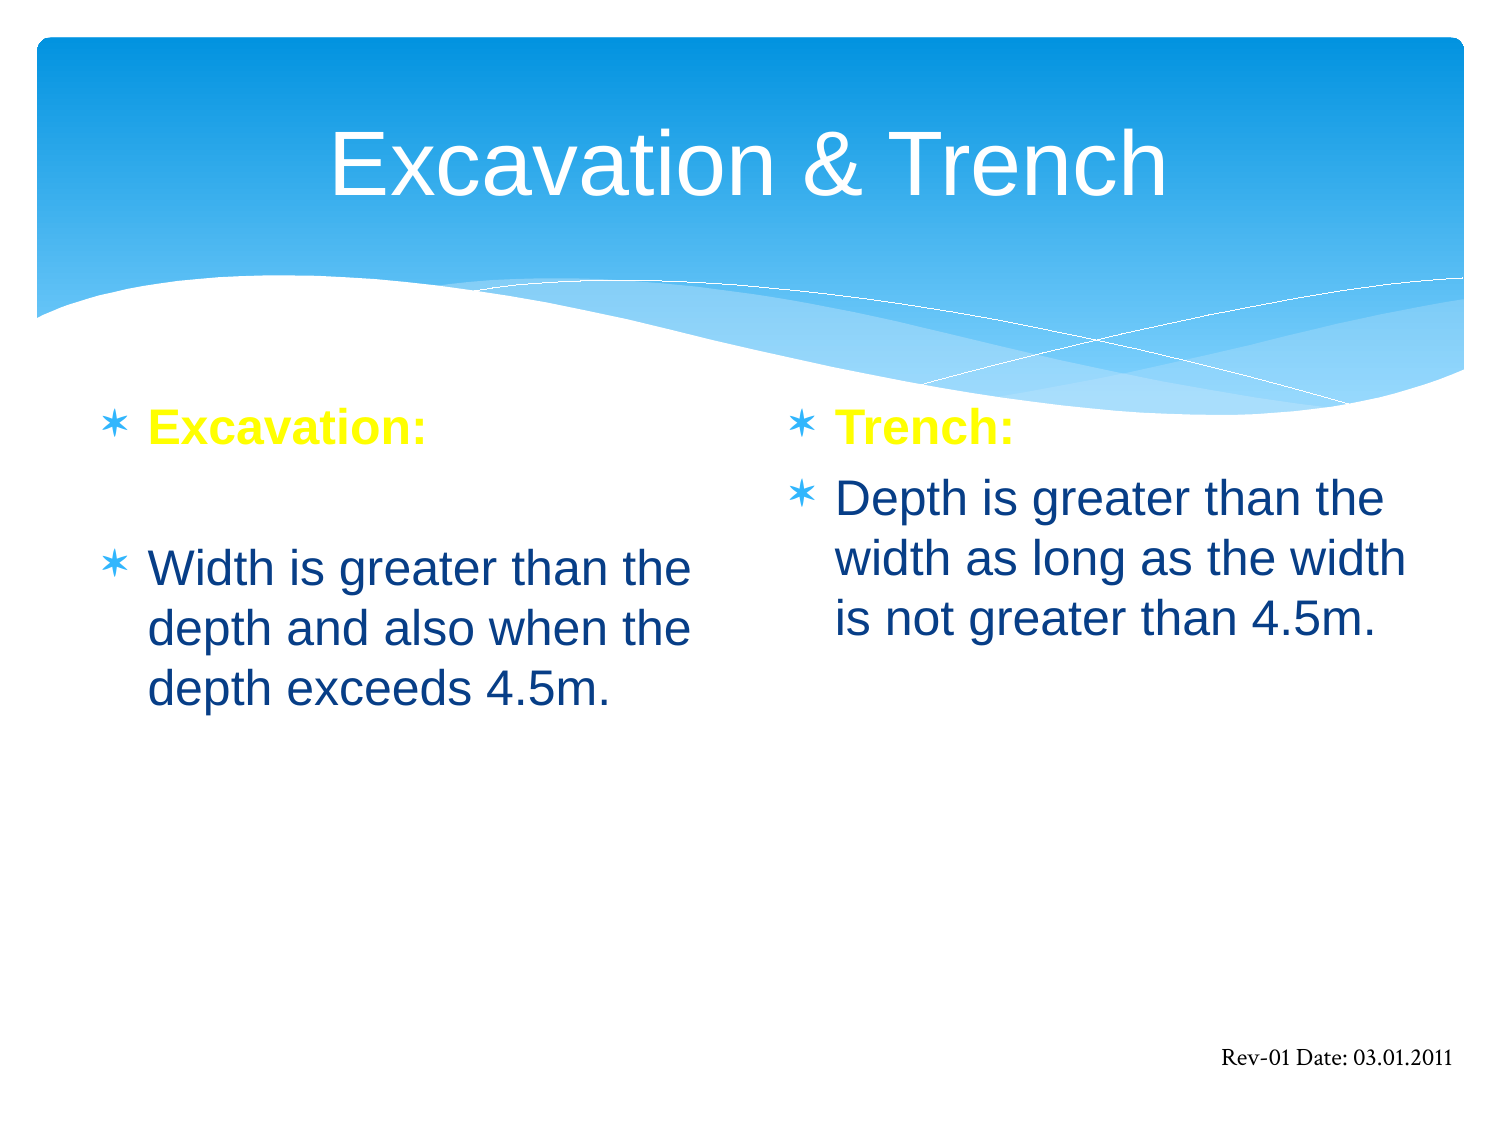

# Excavation & Trench
Excavation:

Width is greater than the depth and also when the depth exceeds 4.5m.
Trench:
Depth is greater than the width as long as the width is not greater than 4.5m.
Rev-01 Date: 03.01.2011